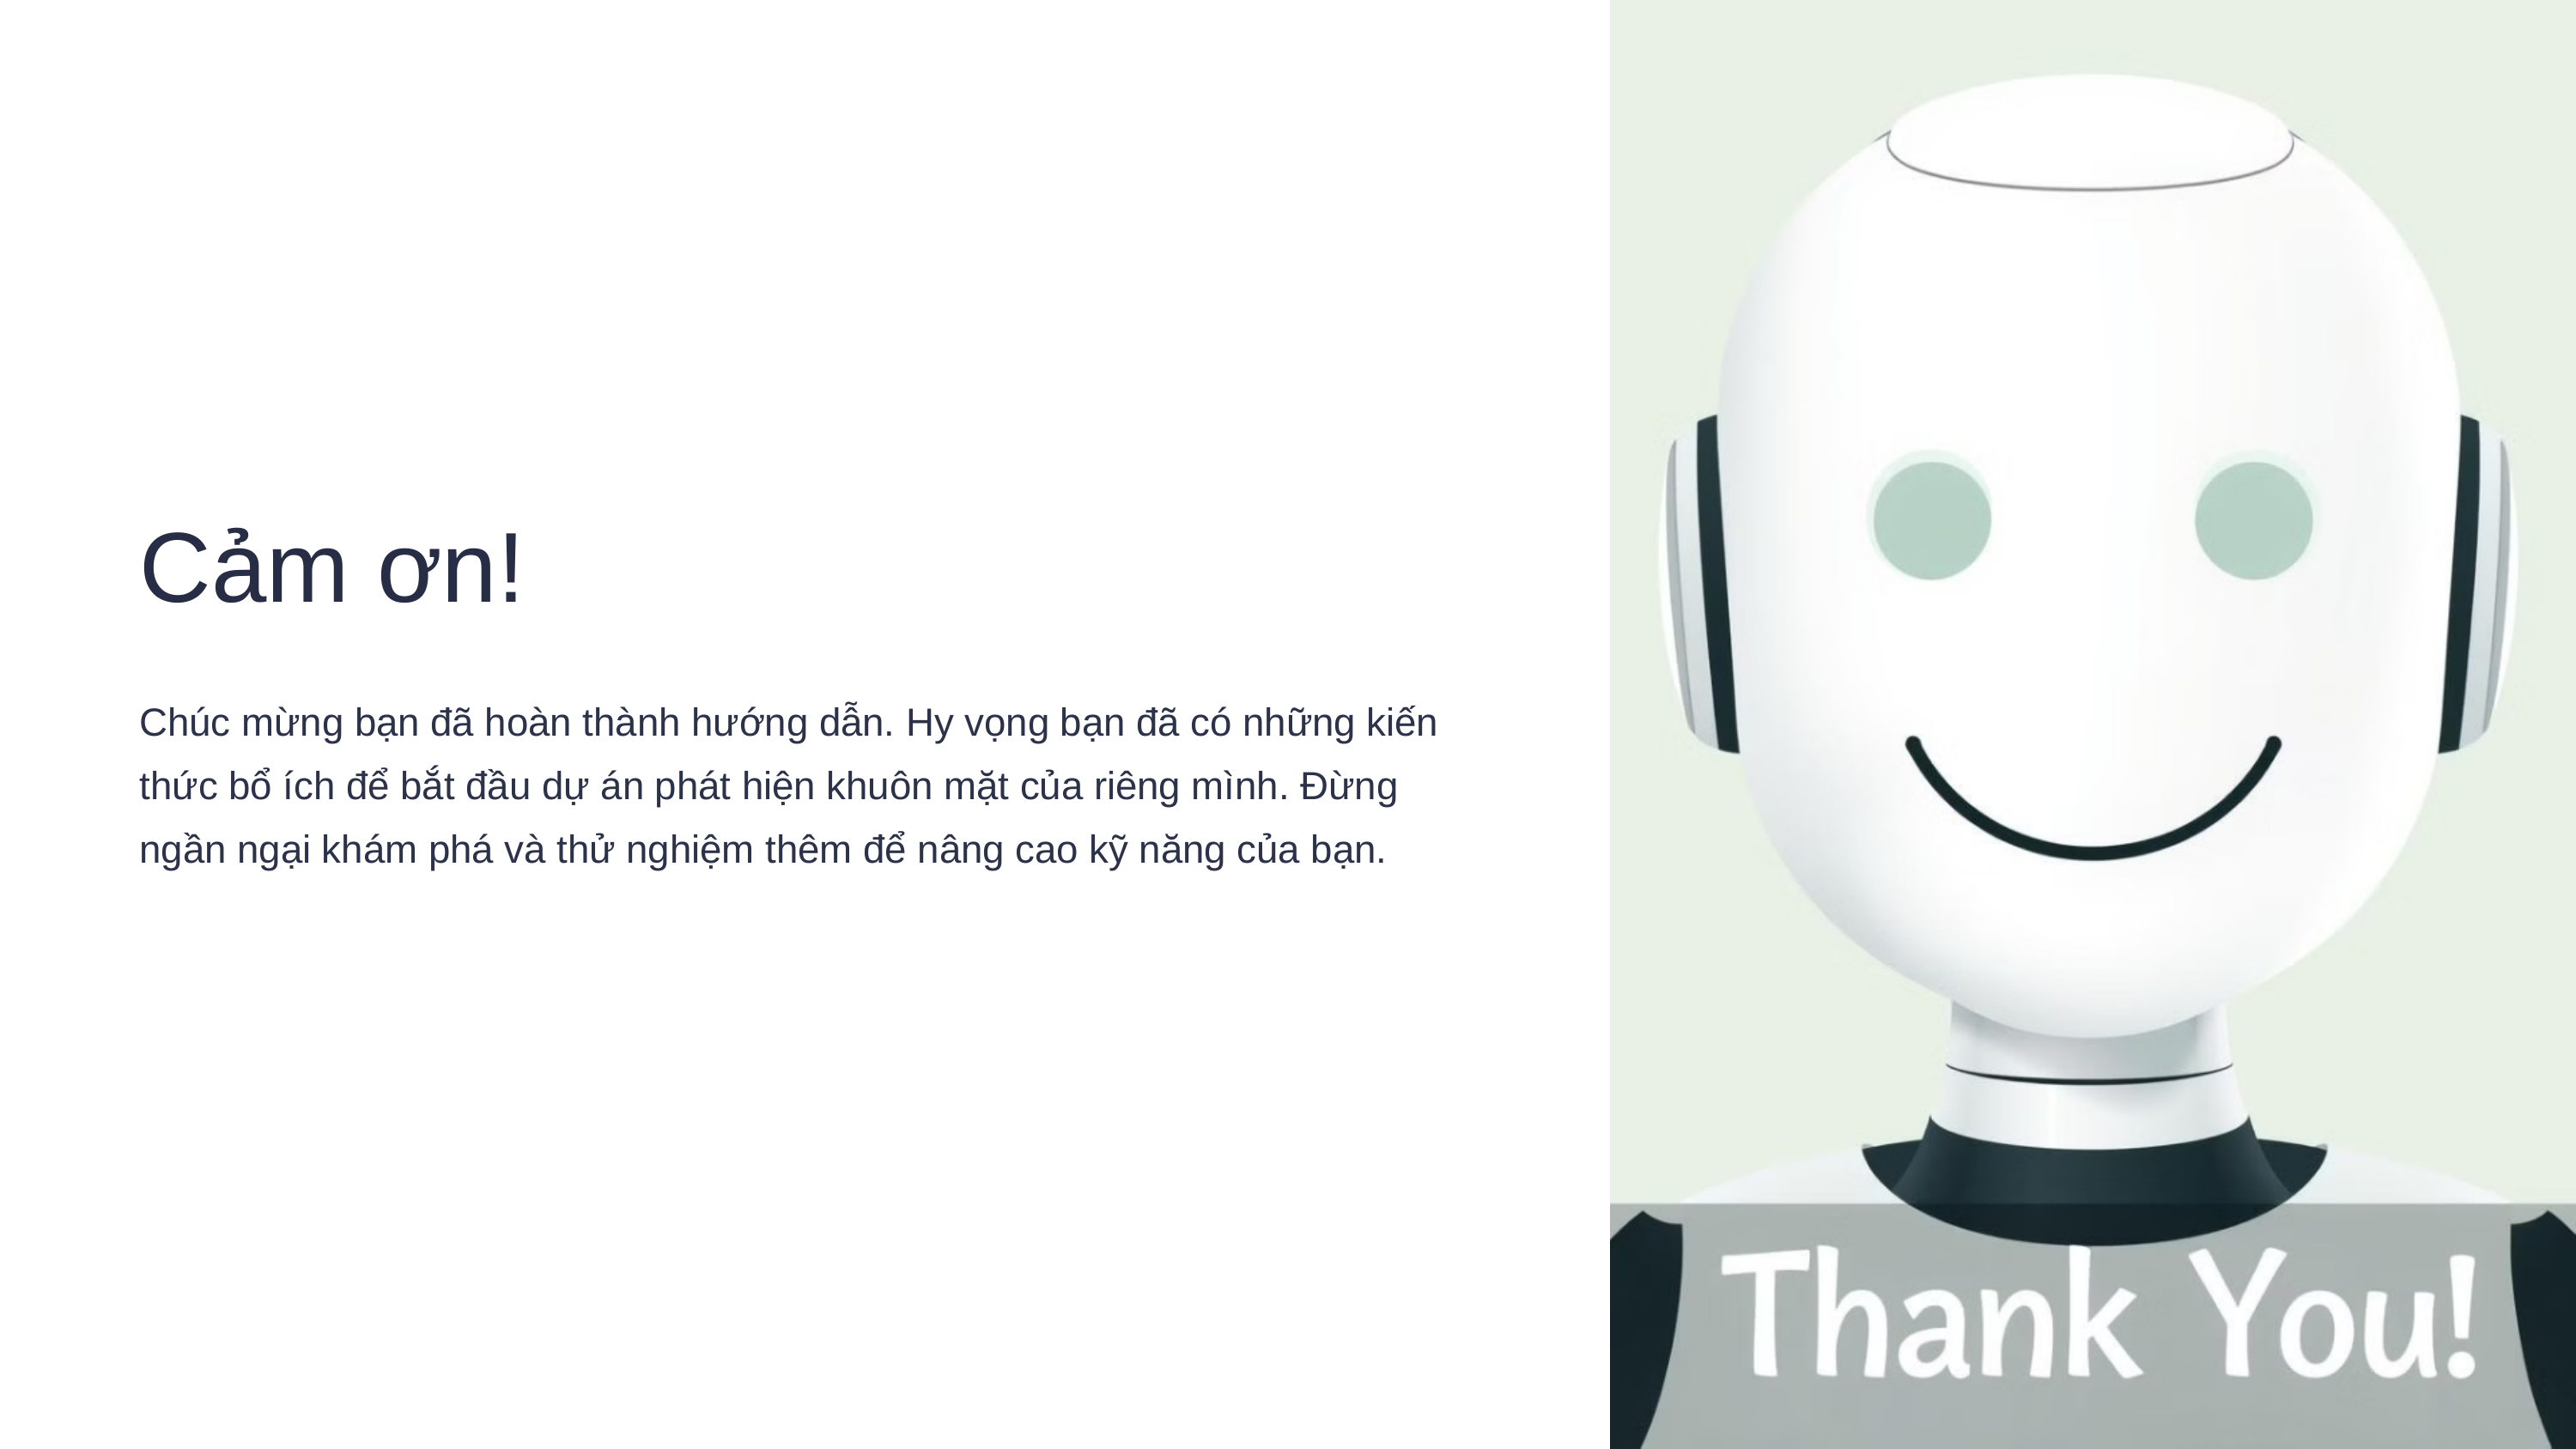

Cảm ơn!

Chúc mừng bạn đã hoàn thành hướng dẫn. Hy vọng bạn đã có những kiến thức bổ ích để bắt đầu dự án phát hiện khuôn mặt của riêng mình. Đừng ngần ngại khám phá và thử nghiệm thêm để nâng cao kỹ năng của bạn.